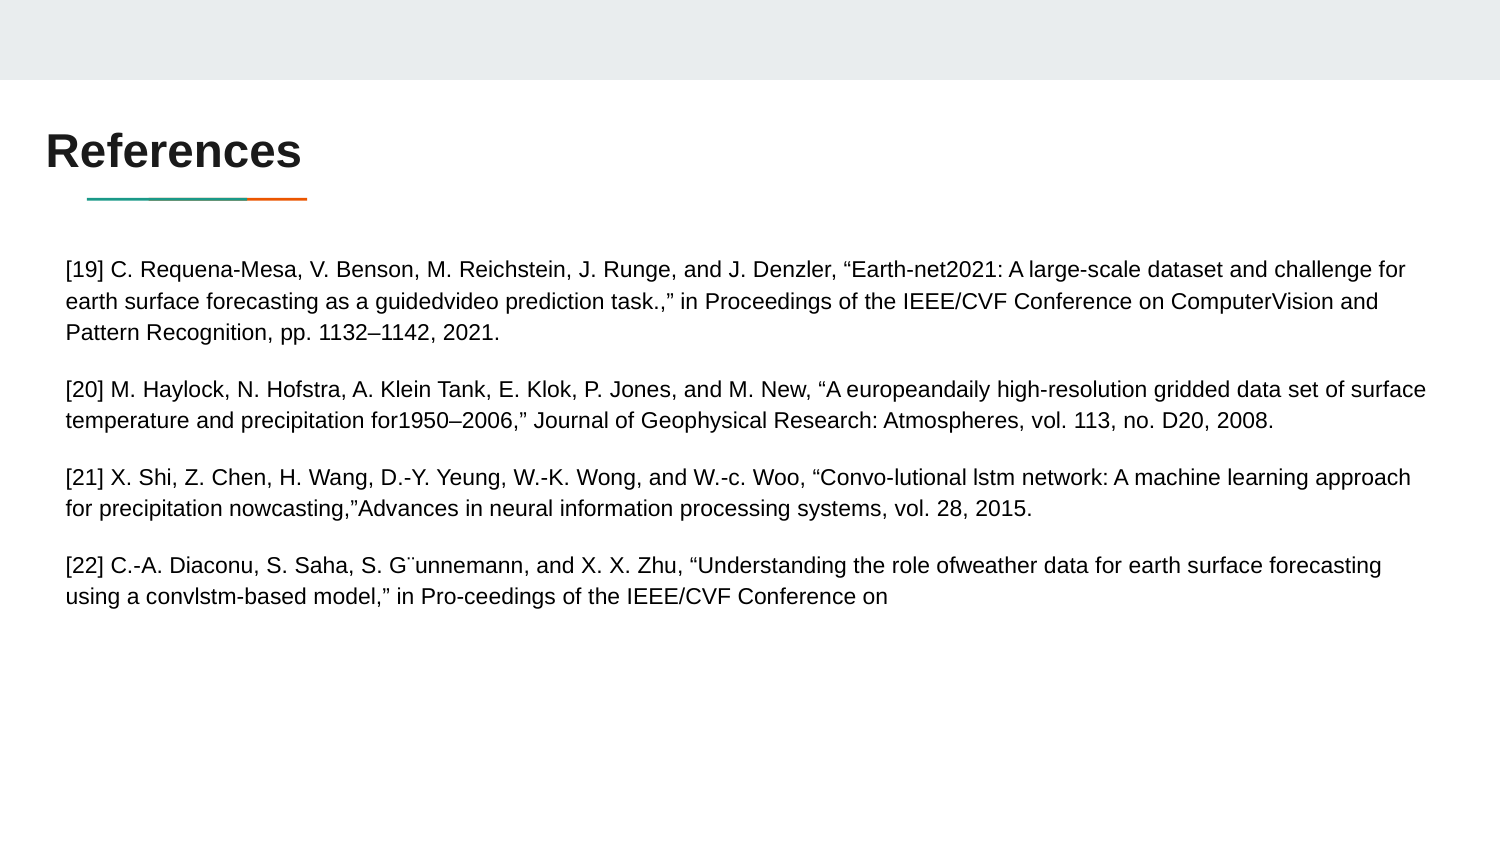

# References
[19] C. Requena-Mesa, V. Benson, M. Reichstein, J. Runge, and J. Denzler, “Earth-net2021: A large-scale dataset and challenge for earth surface forecasting as a guidedvideo prediction task.,” in Proceedings of the IEEE/CVF Conference on ComputerVision and Pattern Recognition, pp. 1132–1142, 2021.
[20] M. Haylock, N. Hofstra, A. Klein Tank, E. Klok, P. Jones, and M. New, “A europeandaily high-resolution gridded data set of surface temperature and precipitation for1950–2006,” Journal of Geophysical Research: Atmospheres, vol. 113, no. D20, 2008.
[21] X. Shi, Z. Chen, H. Wang, D.-Y. Yeung, W.-K. Wong, and W.-c. Woo, “Convo-lutional lstm network: A machine learning approach for precipitation nowcasting,”Advances in neural information processing systems, vol. 28, 2015.
[22] C.-A. Diaconu, S. Saha, S. G¨unnemann, and X. X. Zhu, “Understanding the role ofweather data for earth surface forecasting using a convlstm-based model,” in Pro-ceedings of the IEEE/CVF Conference on